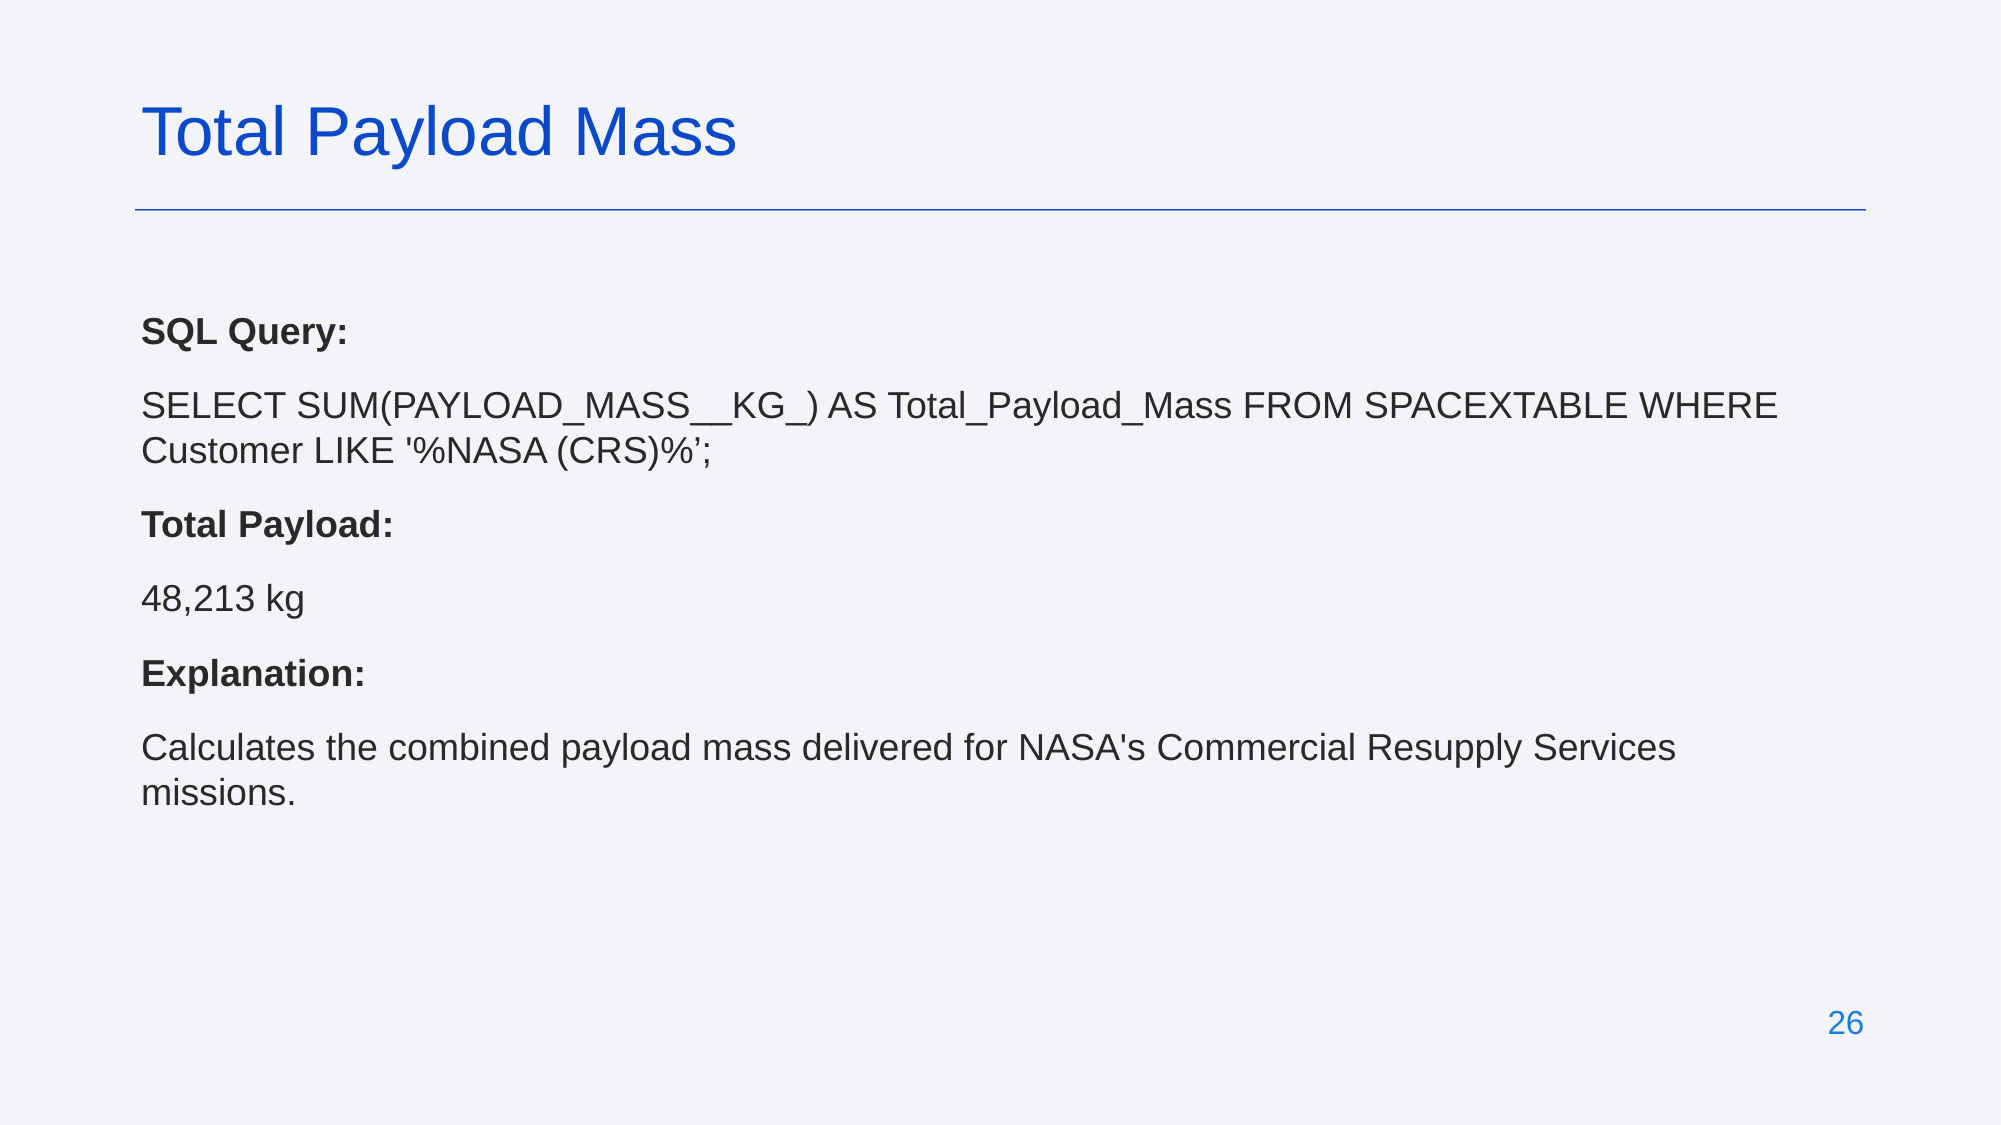

Total Payload Mass
SQL Query:
SELECT SUM(PAYLOAD_MASS__KG_) AS Total_Payload_Mass FROM SPACEXTABLE WHERE Customer LIKE '%NASA (CRS)%’;
Total Payload:
48,213 kg
Explanation:
Calculates the combined payload mass delivered for NASA's Commercial Resupply Services missions.
26